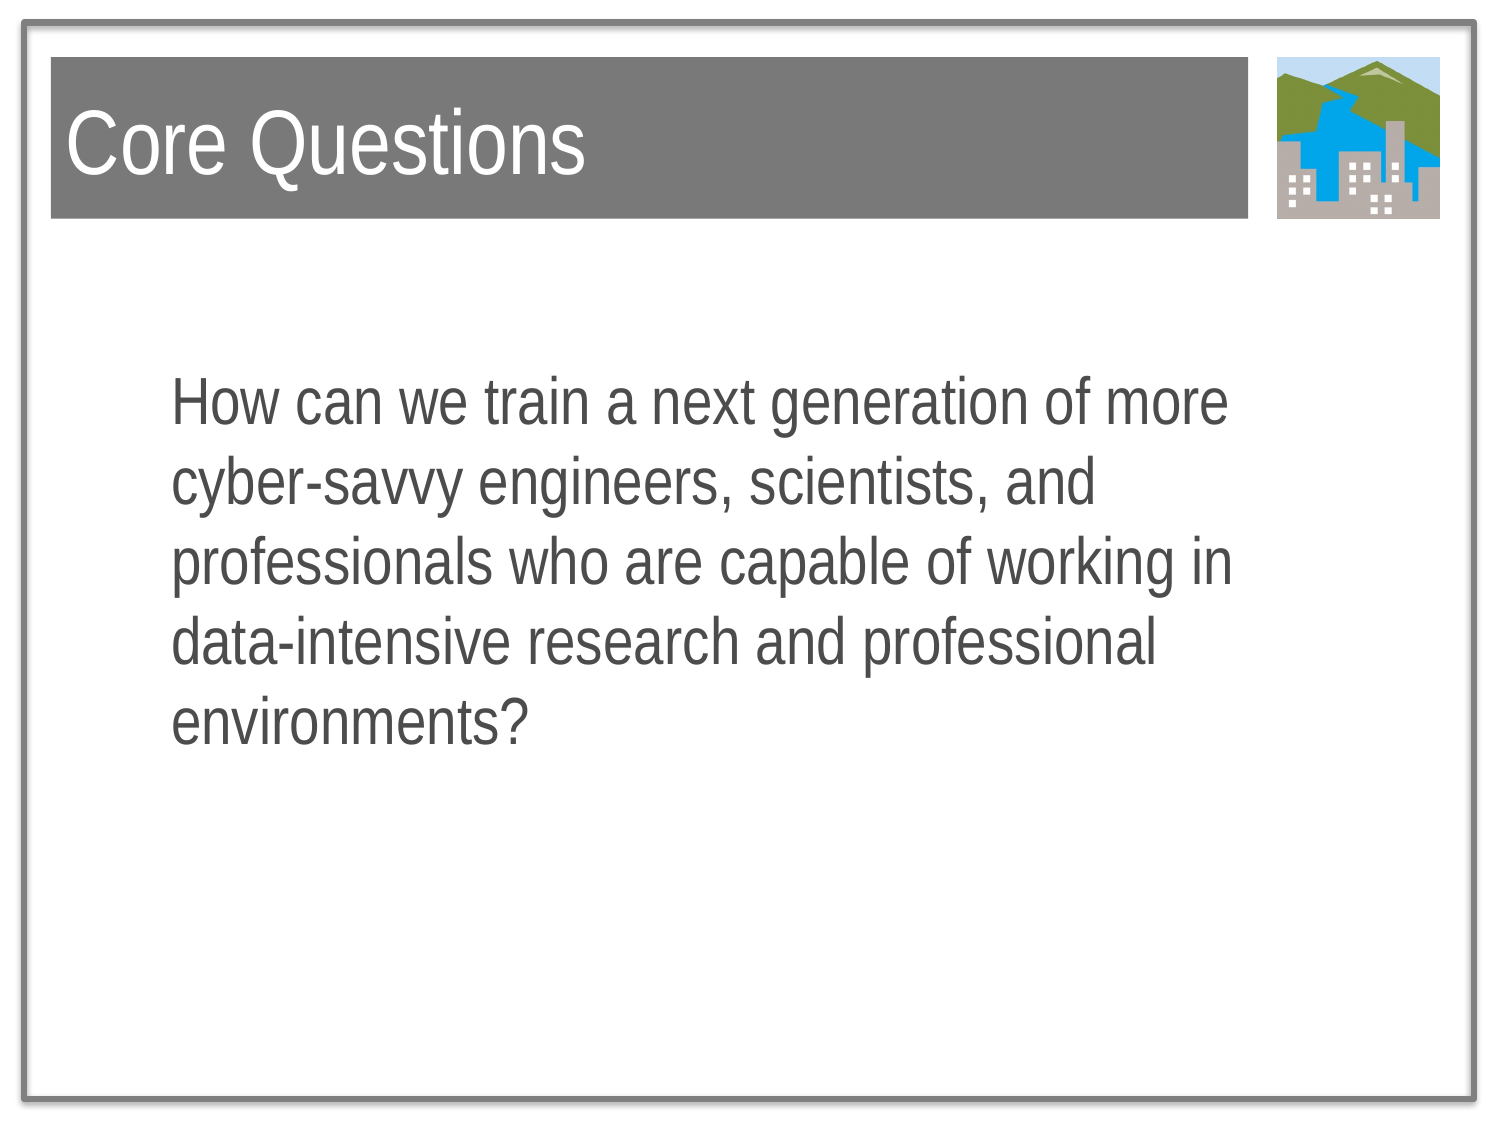

# Core Questions
How can we train a next generation of more cyber-savvy engineers, scientists, and professionals who are capable of working in data-intensive research and professional environments?